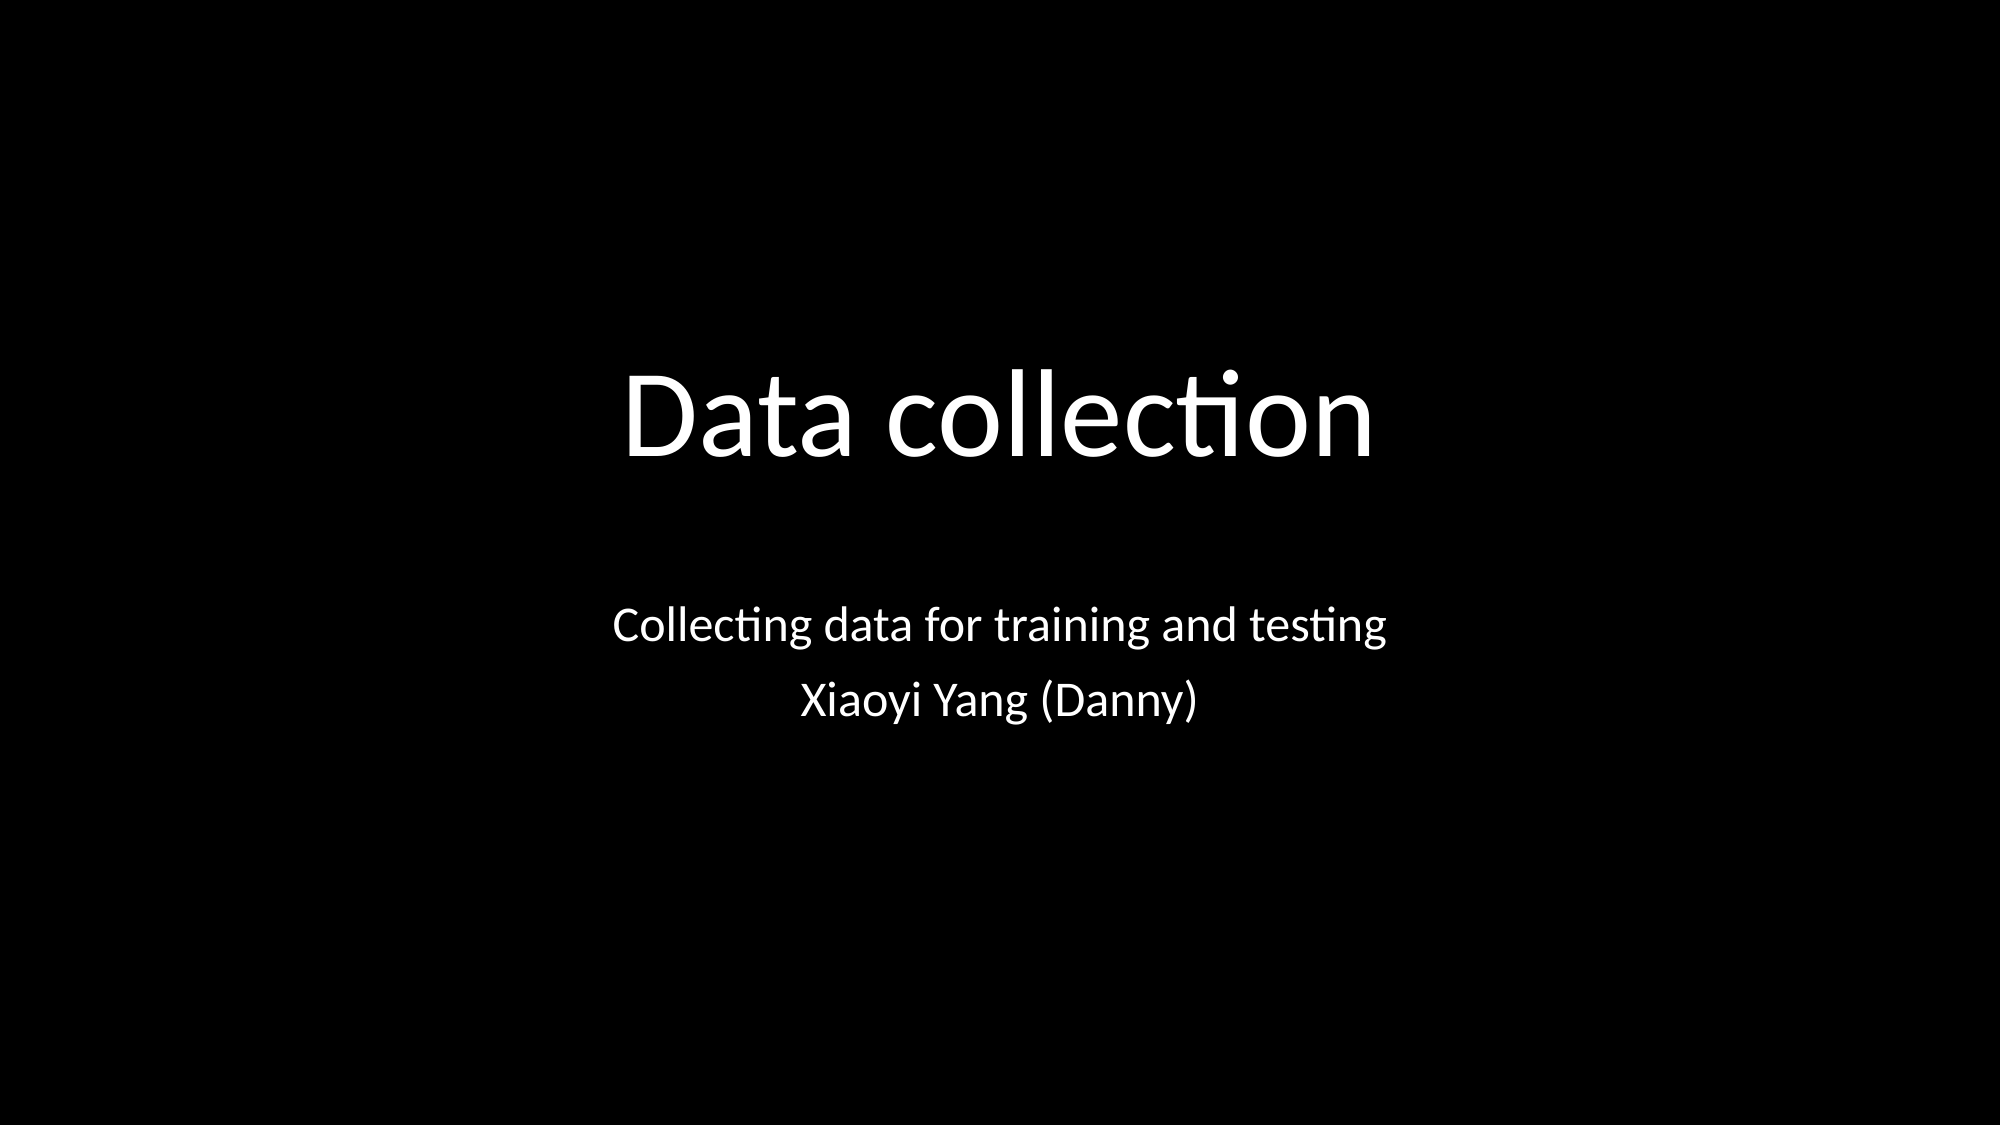

# Data collection
Collecting data for training and testing
Xiaoyi Yang (Danny)